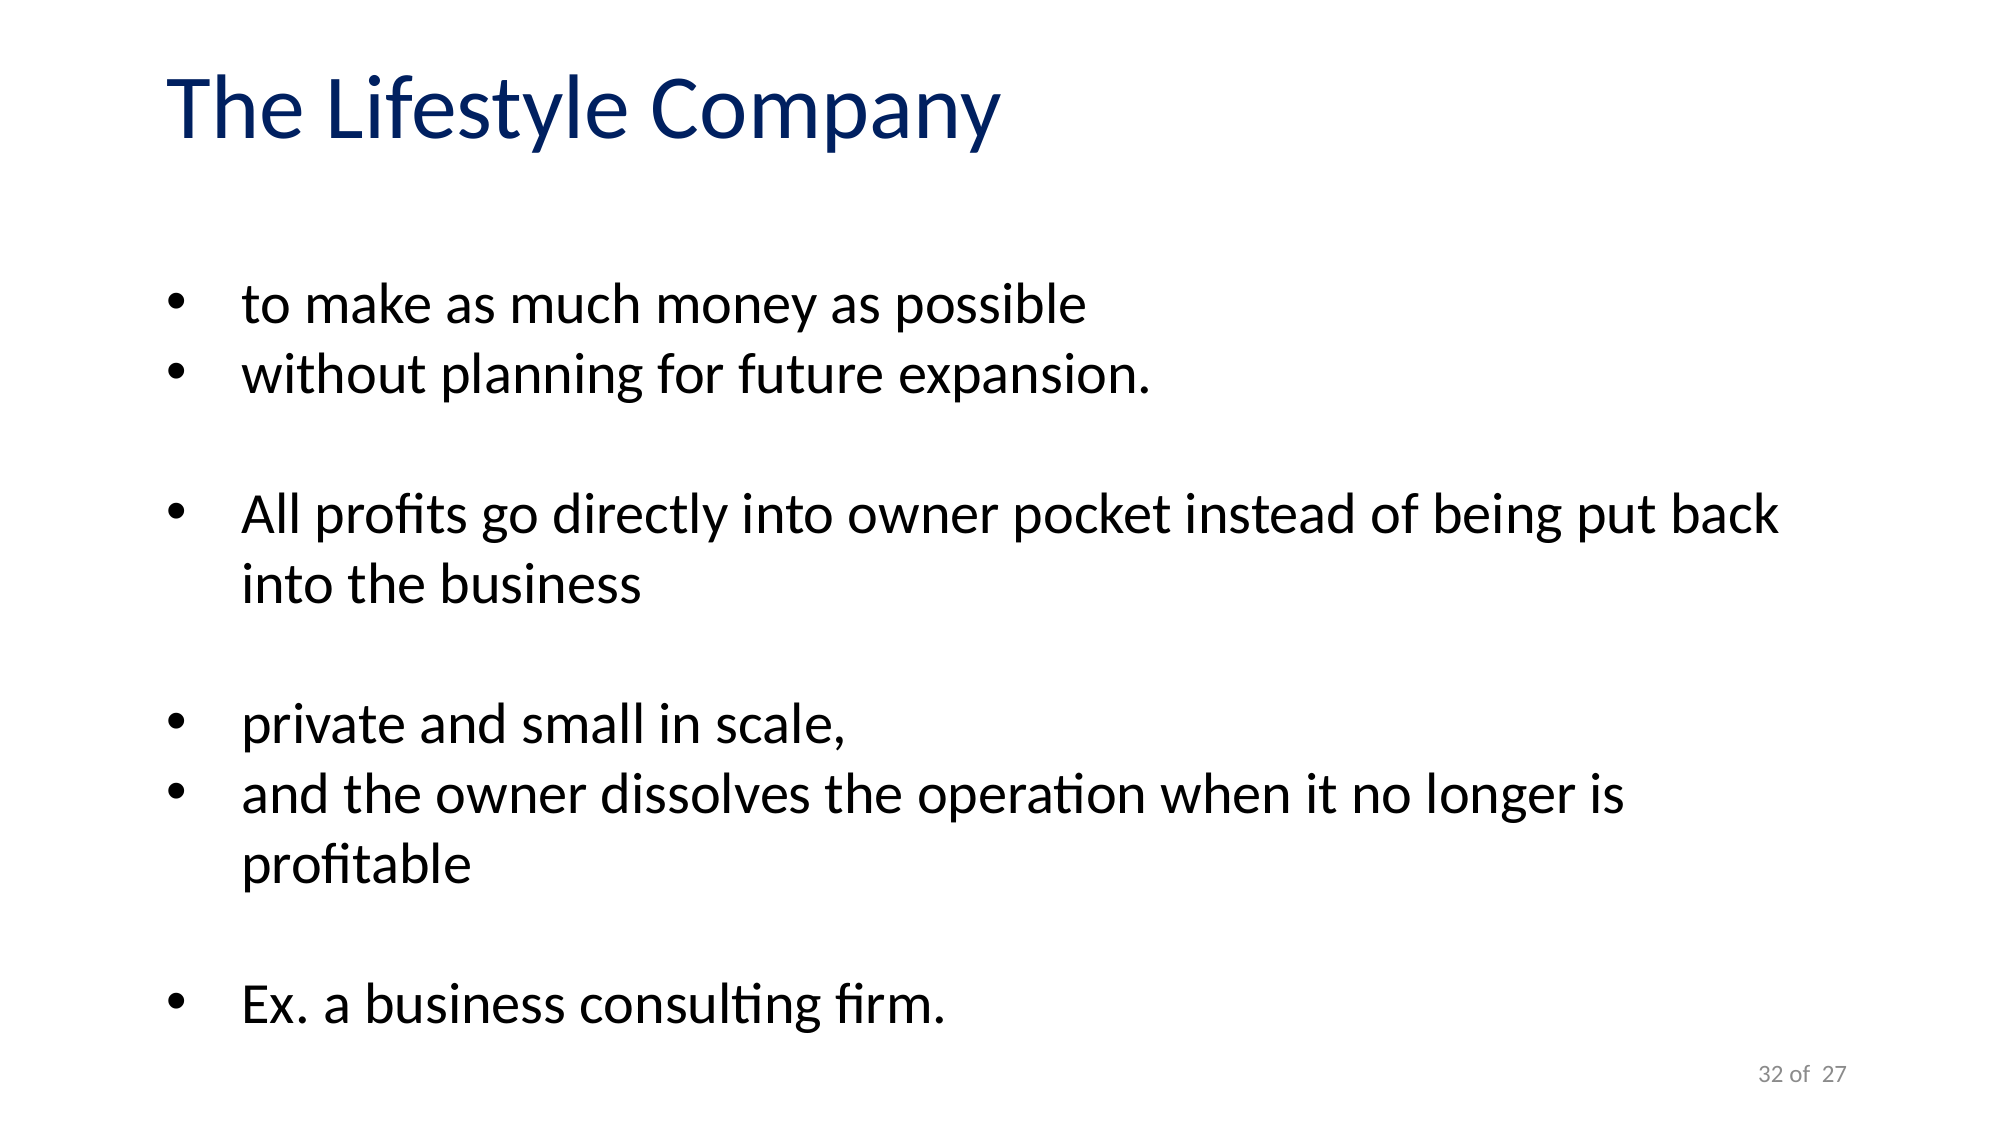

The Lifestyle Company
to make as much money as possible
without planning for future expansion.

All profits go directly into owner pocket instead of being put back into the business

private and small in scale,
and the owner dissolves the operation when it no longer is profitable

Ex. a business consulting firm.

32